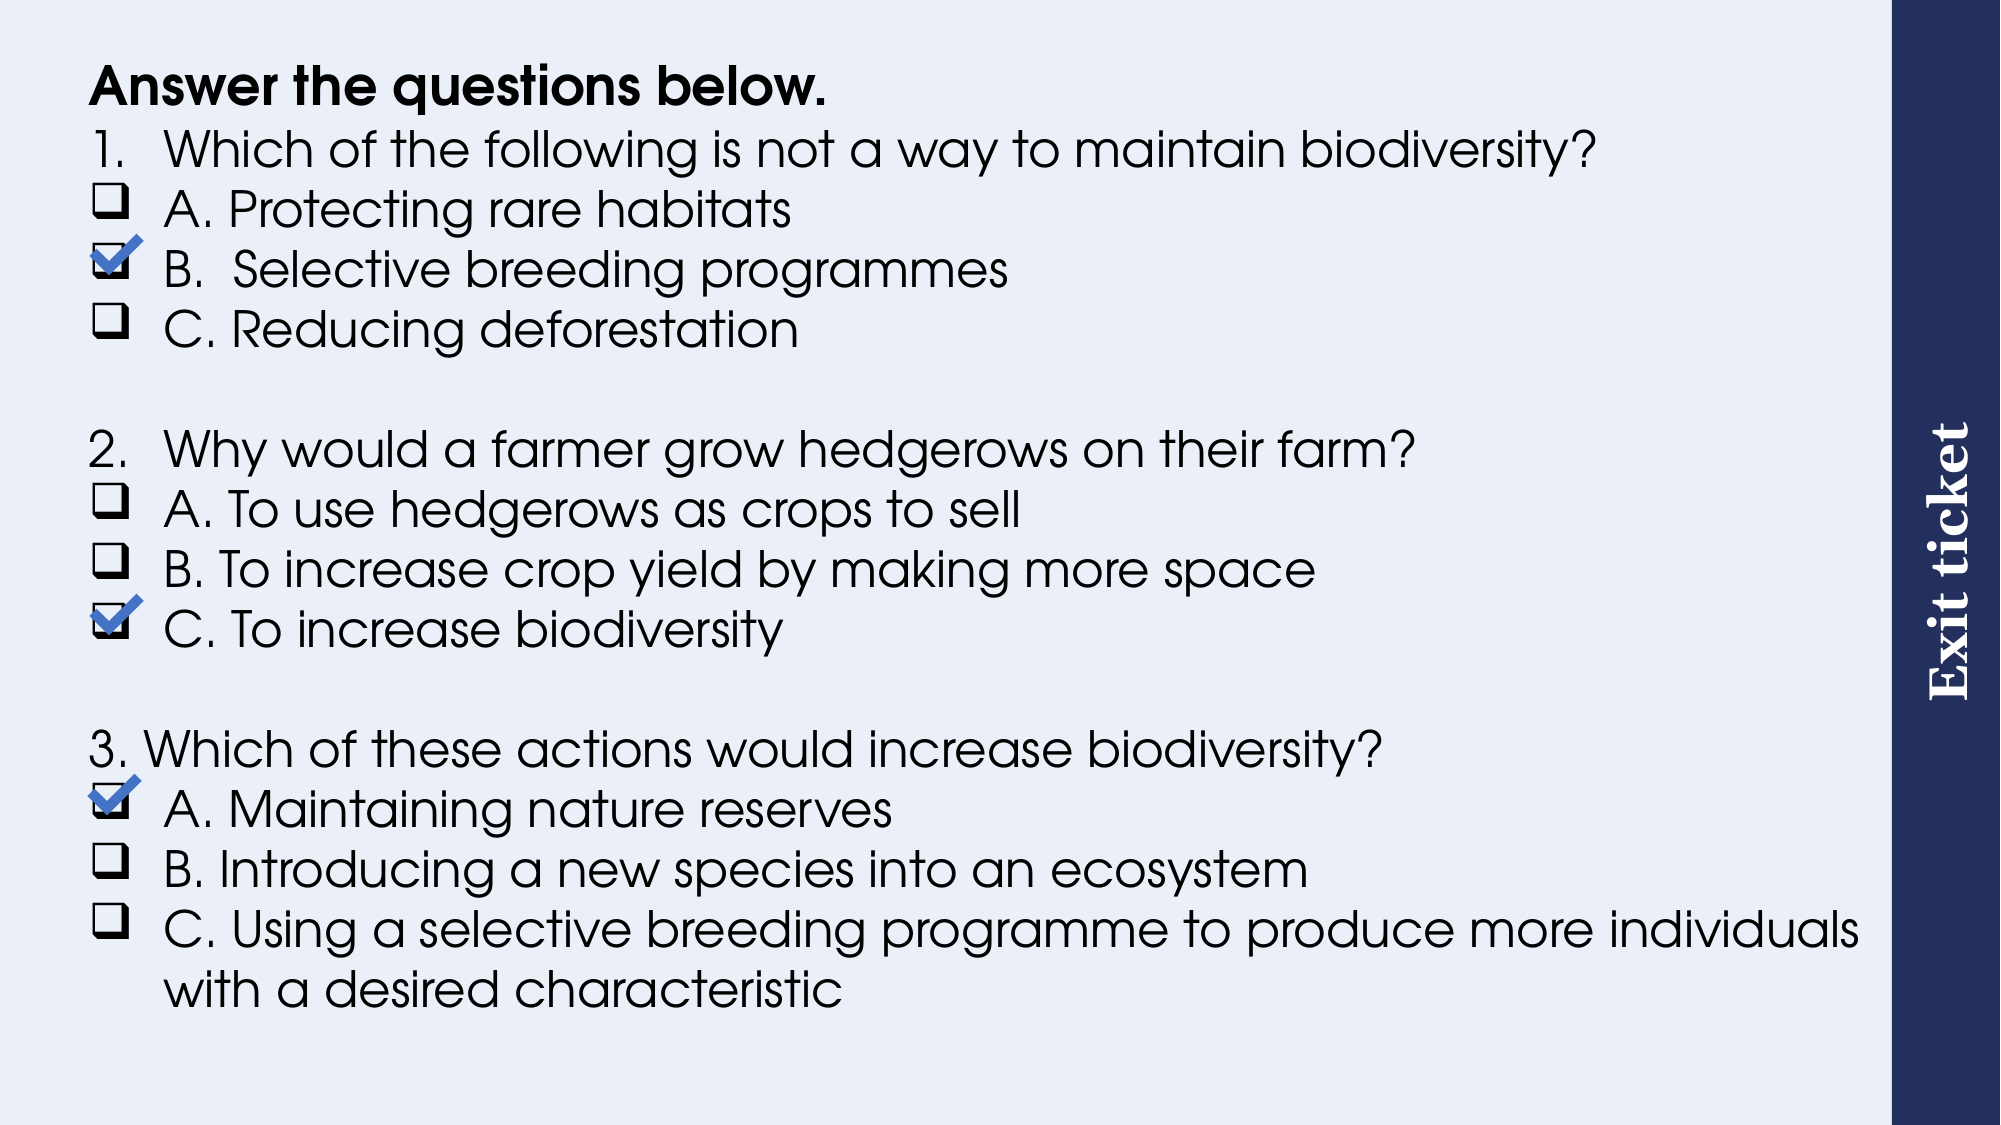

# Answer the questions below.
Which of the following is not a way to maintain biodiversity?
A. Protecting rare habitats
B.  Selective breeding programmes
C. Reducing deforestation

2. 	Why would a farmer grow hedgerows on their farm?
A. To use hedgerows as crops to sell
B. To increase crop yield by making more space
C. To increase biodiversity

3. Which of these actions would increase biodiversity?
A. Maintaining nature reserves
B. Introducing a new species into an ecosystem
C. Using a selective breeding programme to produce more individuals with a desired characteristic

✓
✓
✓